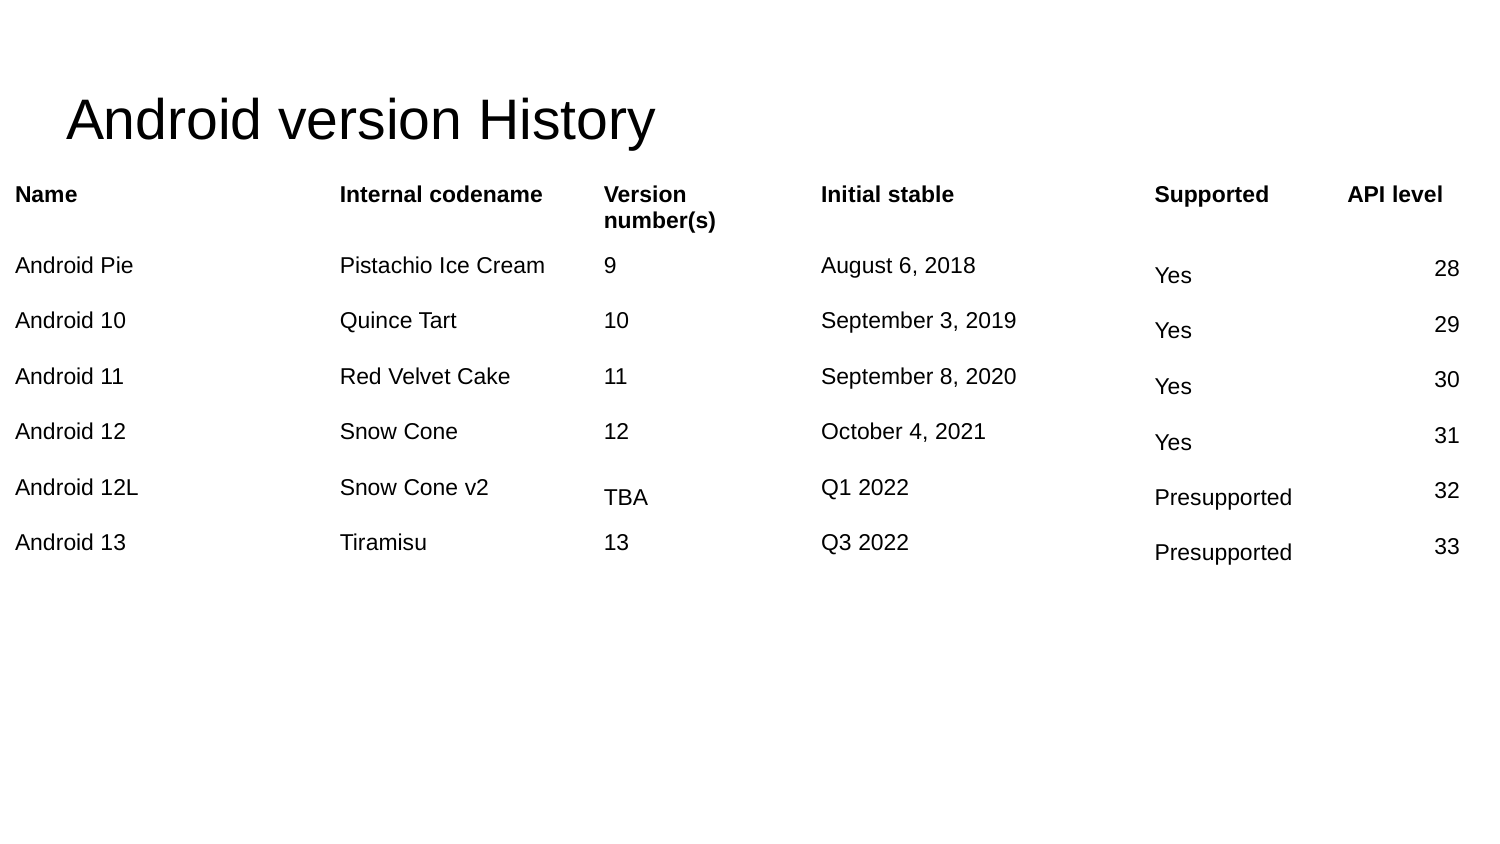

# Android version History
| Name | Internal codename | Version number(s) | Initial stable | Supported | API level |
| --- | --- | --- | --- | --- | --- |
| Android Pie | Pistachio Ice Cream | 9 | August 6, 2018 | Yes | 28 |
| Android 10 | Quince Tart | 10 | September 3, 2019 | Yes | 29 |
| Android 11 | Red Velvet Cake | 11 | September 8, 2020 | Yes | 30 |
| Android 12 | Snow Cone | 12 | October 4, 2021 | Yes | 31 |
| Android 12L | Snow Cone v2 | TBA | Q1 2022 | Presupported | 32 |
| Android 13 | Tiramisu | 13 | Q3 2022 | Presupported | 33 |